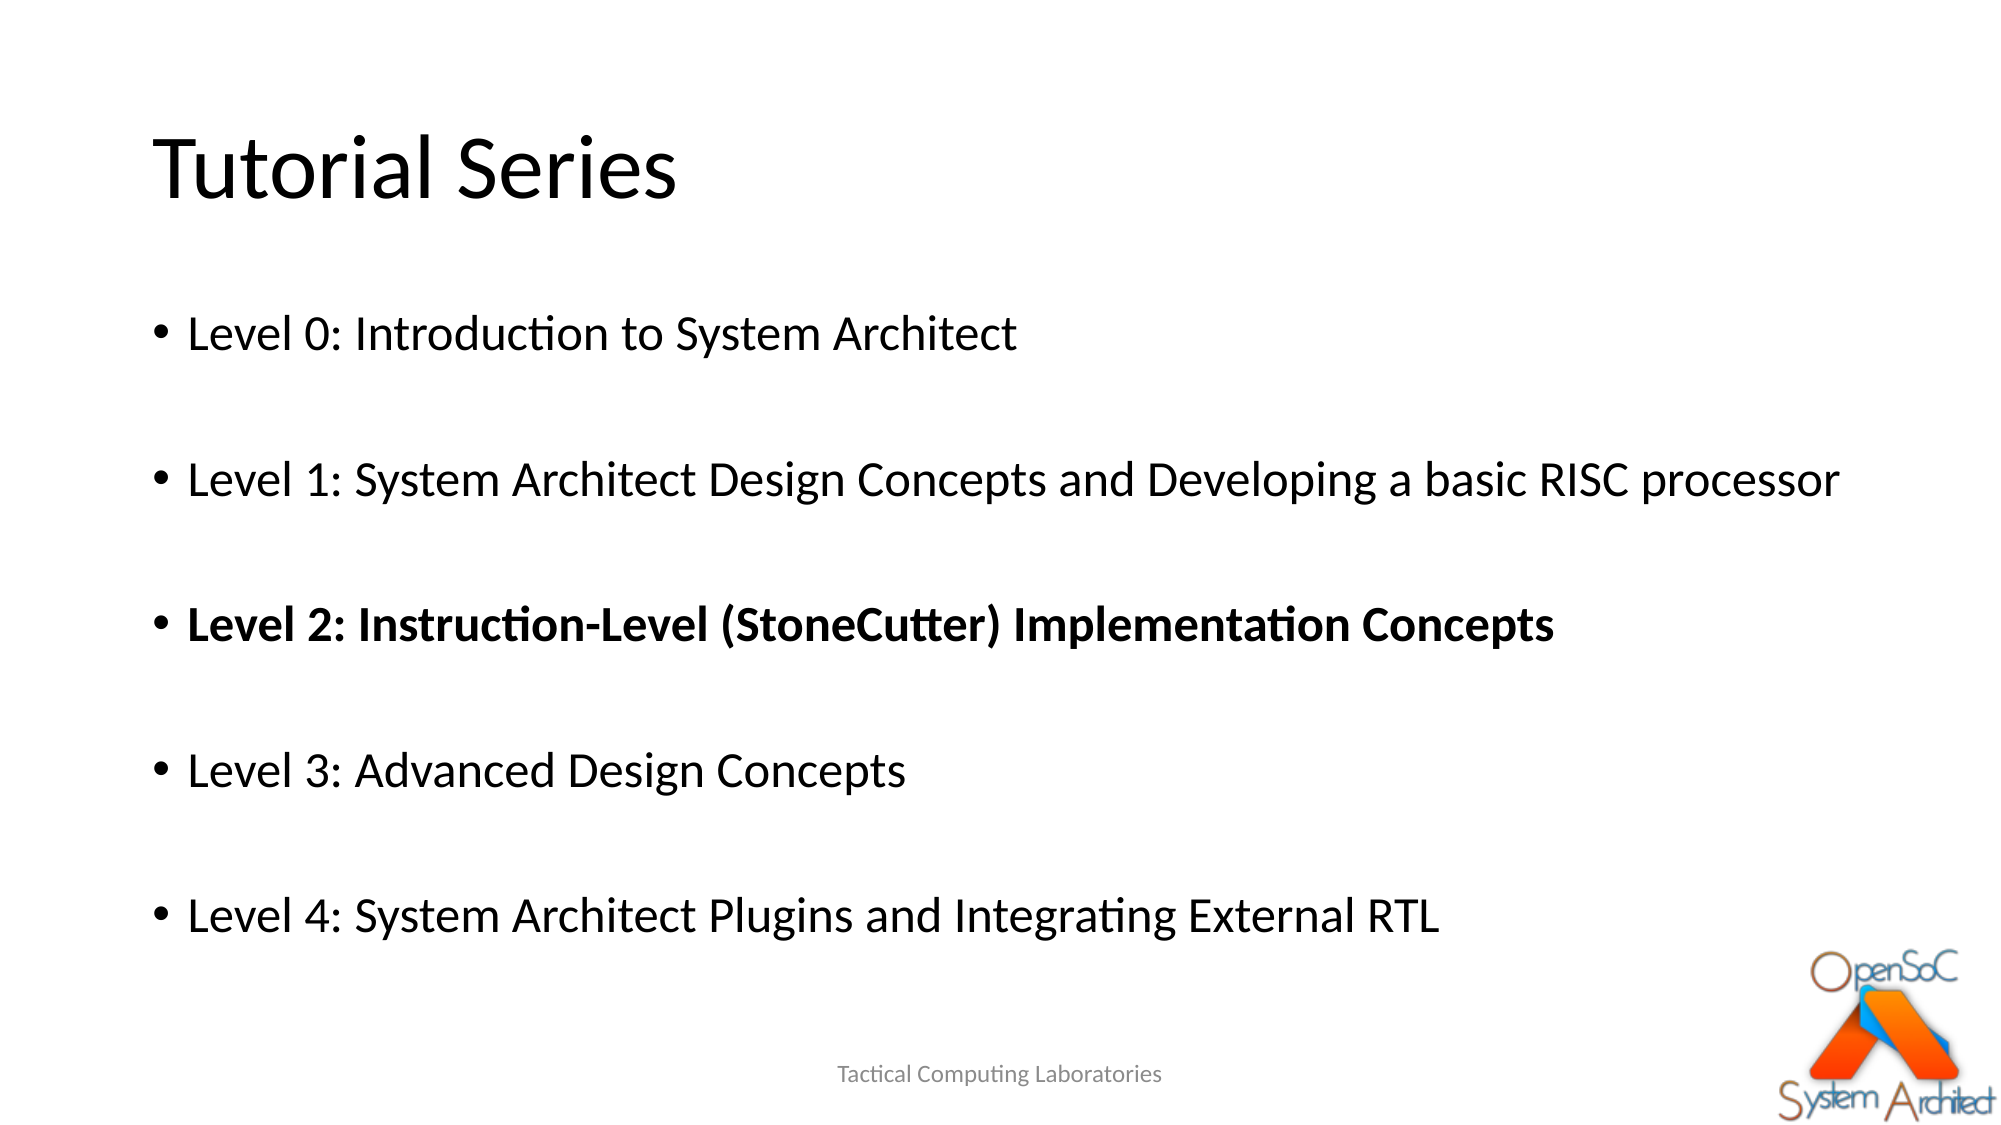

# Tutorial Series
Level 0: Introduction to System Architect

Level 1: System Architect Design Concepts and Developing a basic RISC processor

Level 2: Instruction-Level (StoneCutter) Implementation Concepts

Level 3: Advanced Design Concepts

Level 4: System Architect Plugins and Integrating External RTL
Tactical Computing Laboratories